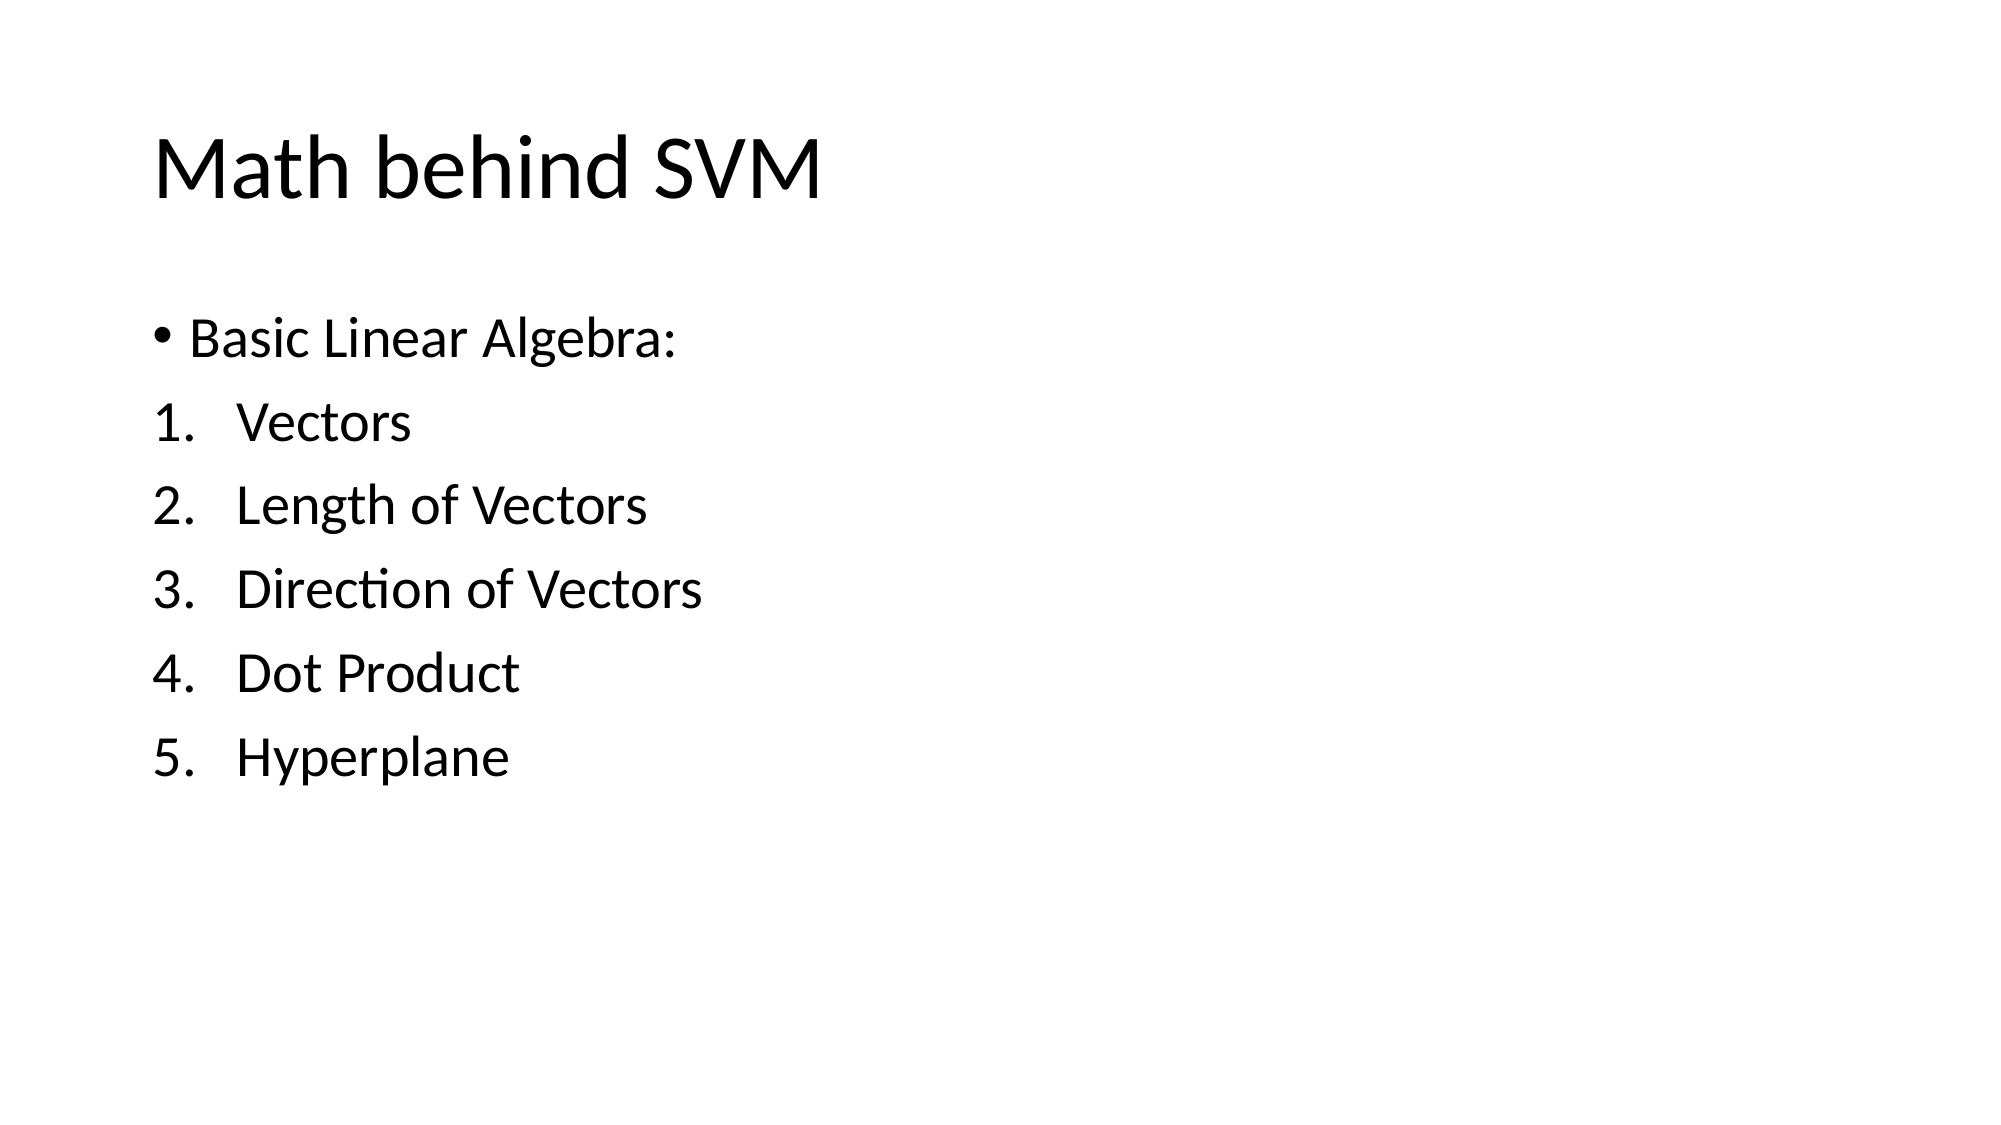

# Math behind SVM
Basic Linear Algebra:
Vectors
Length of Vectors
Direction of Vectors
Dot Product
Hyperplane